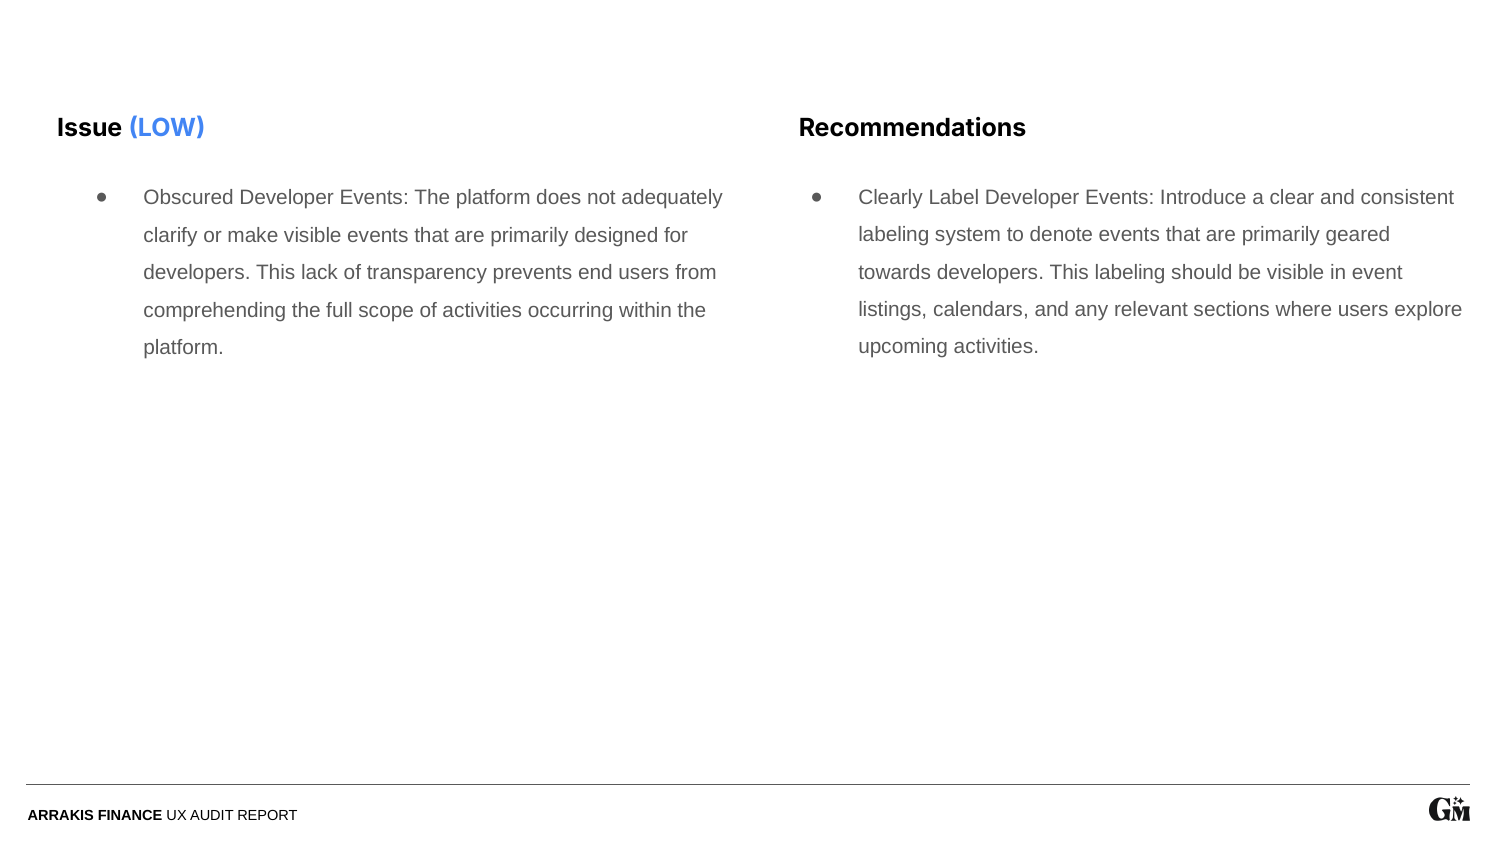

Recommendations
Issue (LOW)
Clearly Label Developer Events: Introduce a clear and consistent labeling system to denote events that are primarily geared towards developers. This labeling should be visible in event listings, calendars, and any relevant sections where users explore upcoming activities.
Obscured Developer Events: The platform does not adequately clarify or make visible events that are primarily designed for developers. This lack of transparency prevents end users from comprehending the full scope of activities occurring within the platform.